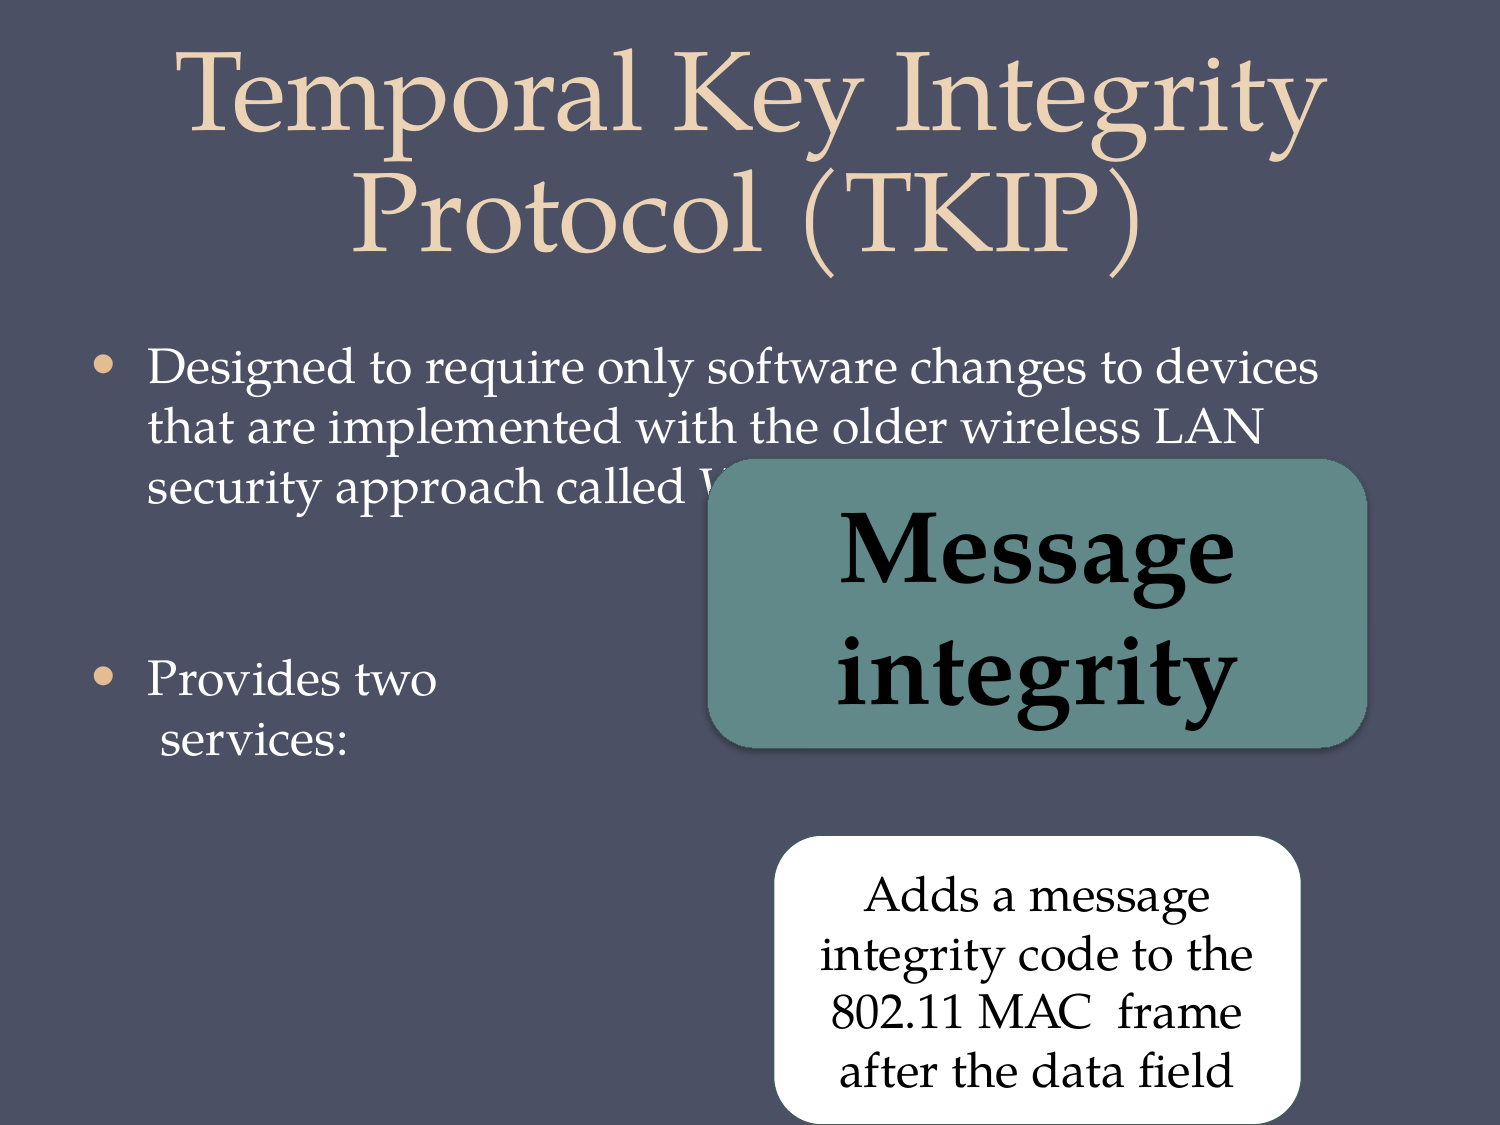

# Temporal Key Integrity Protocol (TKIP)
Designed to require only software changes to devices that are implemented with the older wireless LAN security approach called WEP

Provides two                                                                               services:
Message integrity
Adds a message integrity code to the 802.11 MAC  frame after the data field